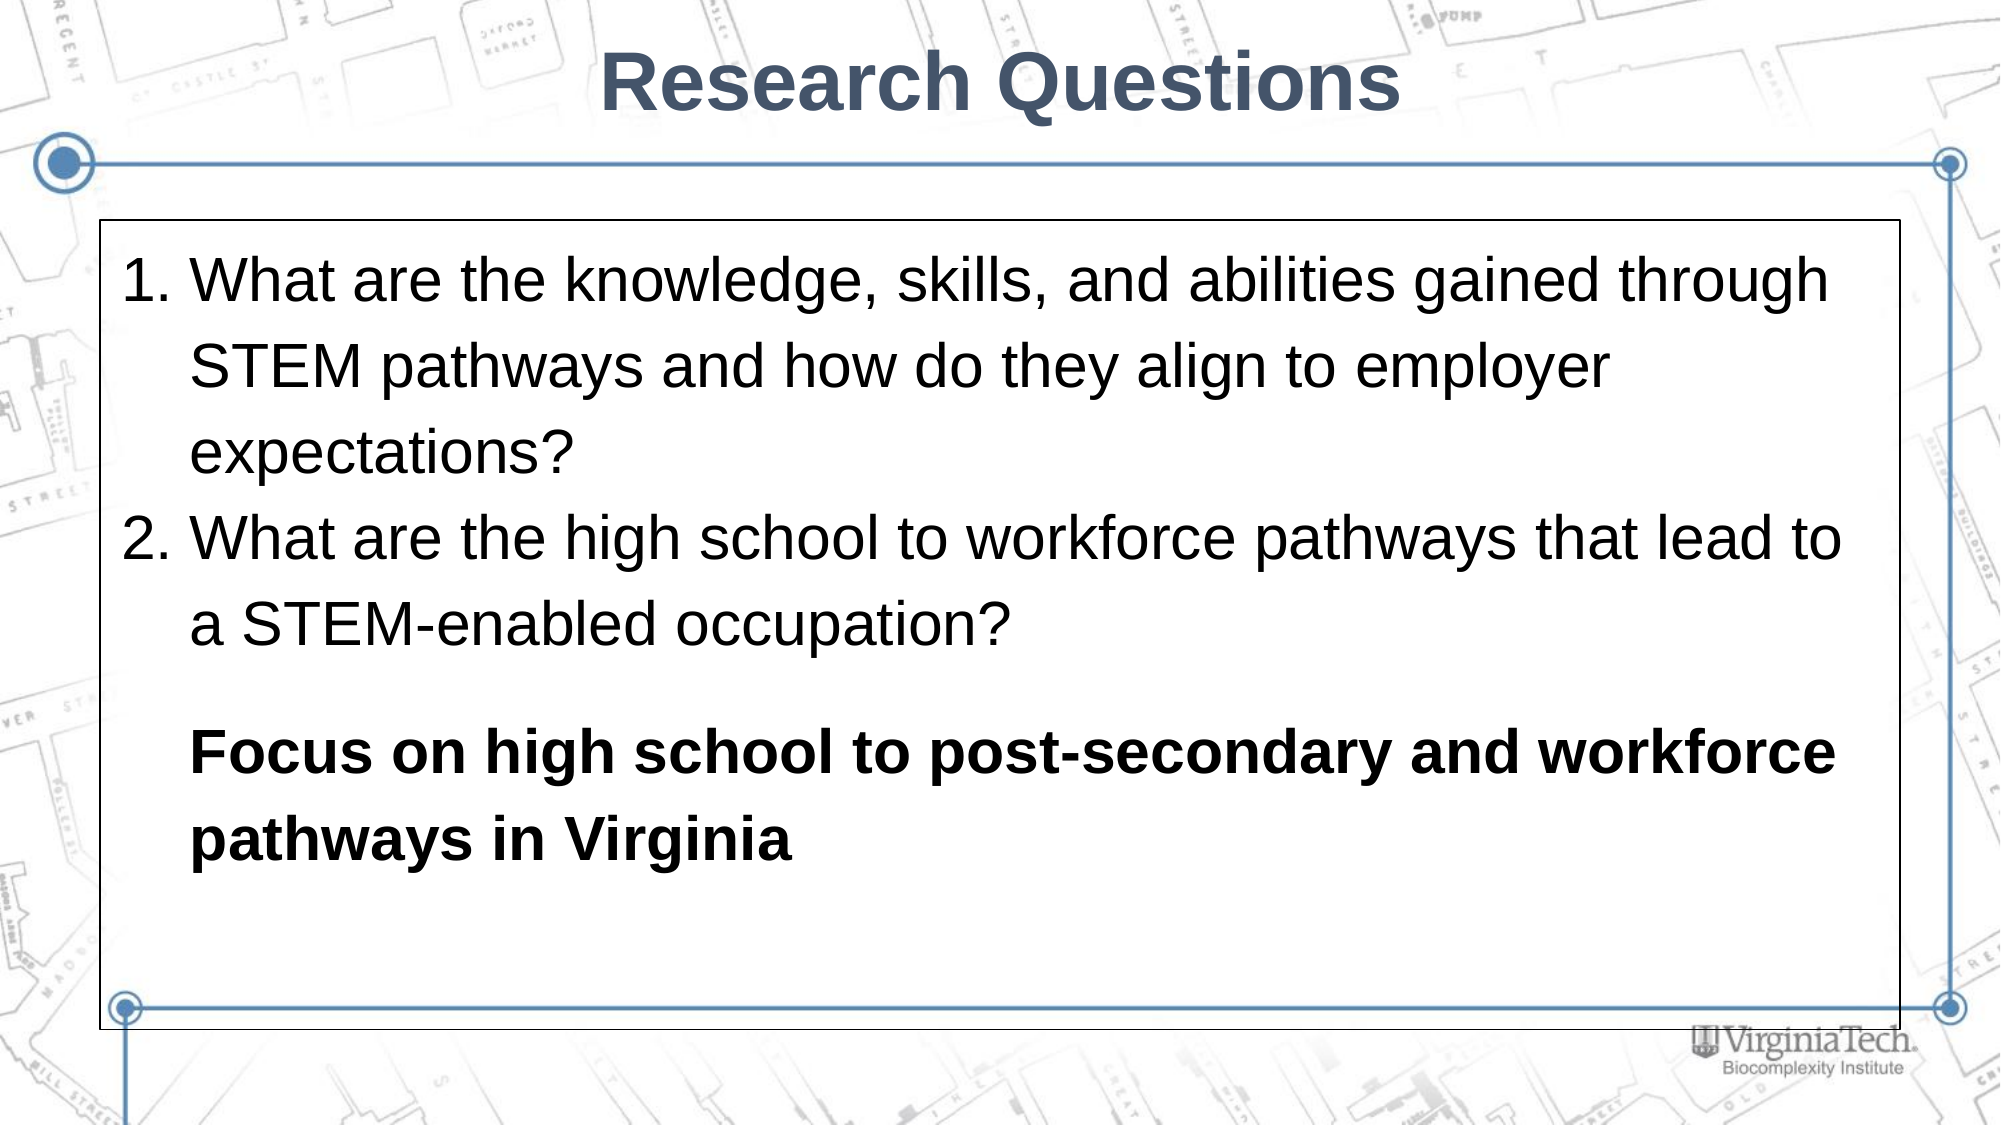

# Research Questions
What are the knowledge, skills, and abilities gained through STEM pathways and how do they align to employer expectations?
What are the high school to workforce pathways that lead to a STEM-enabled occupation?
Focus on high school to post-secondary and workforce pathways in Virginia